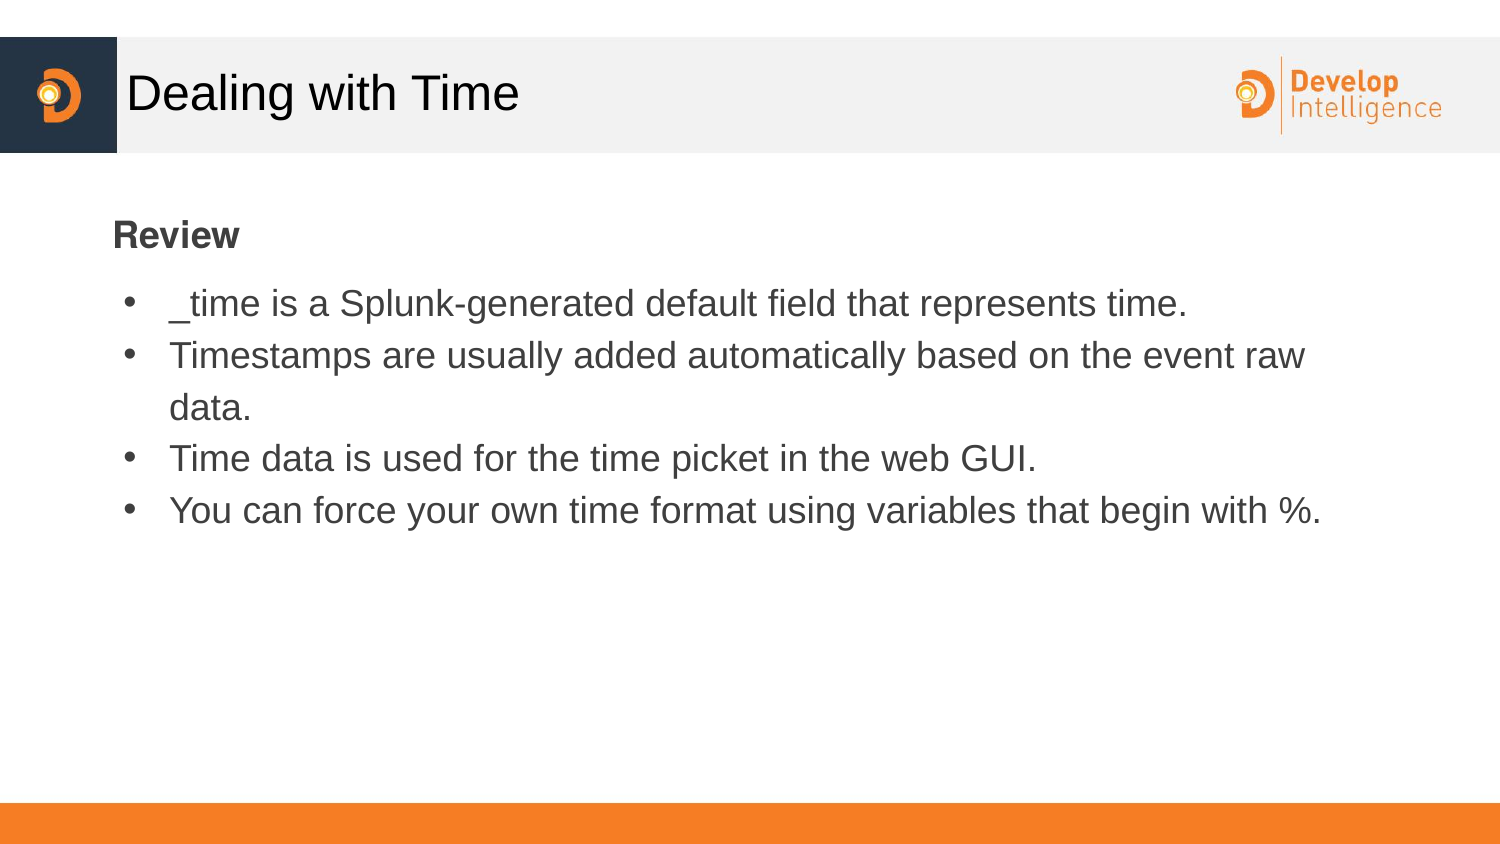

# Dealing with Time
Review
_time is a Splunk-generated default field that represents time.
Timestamps are usually added automatically based on the event raw data.
Time data is used for the time picket in the web GUI.
You can force your own time format using variables that begin with %.